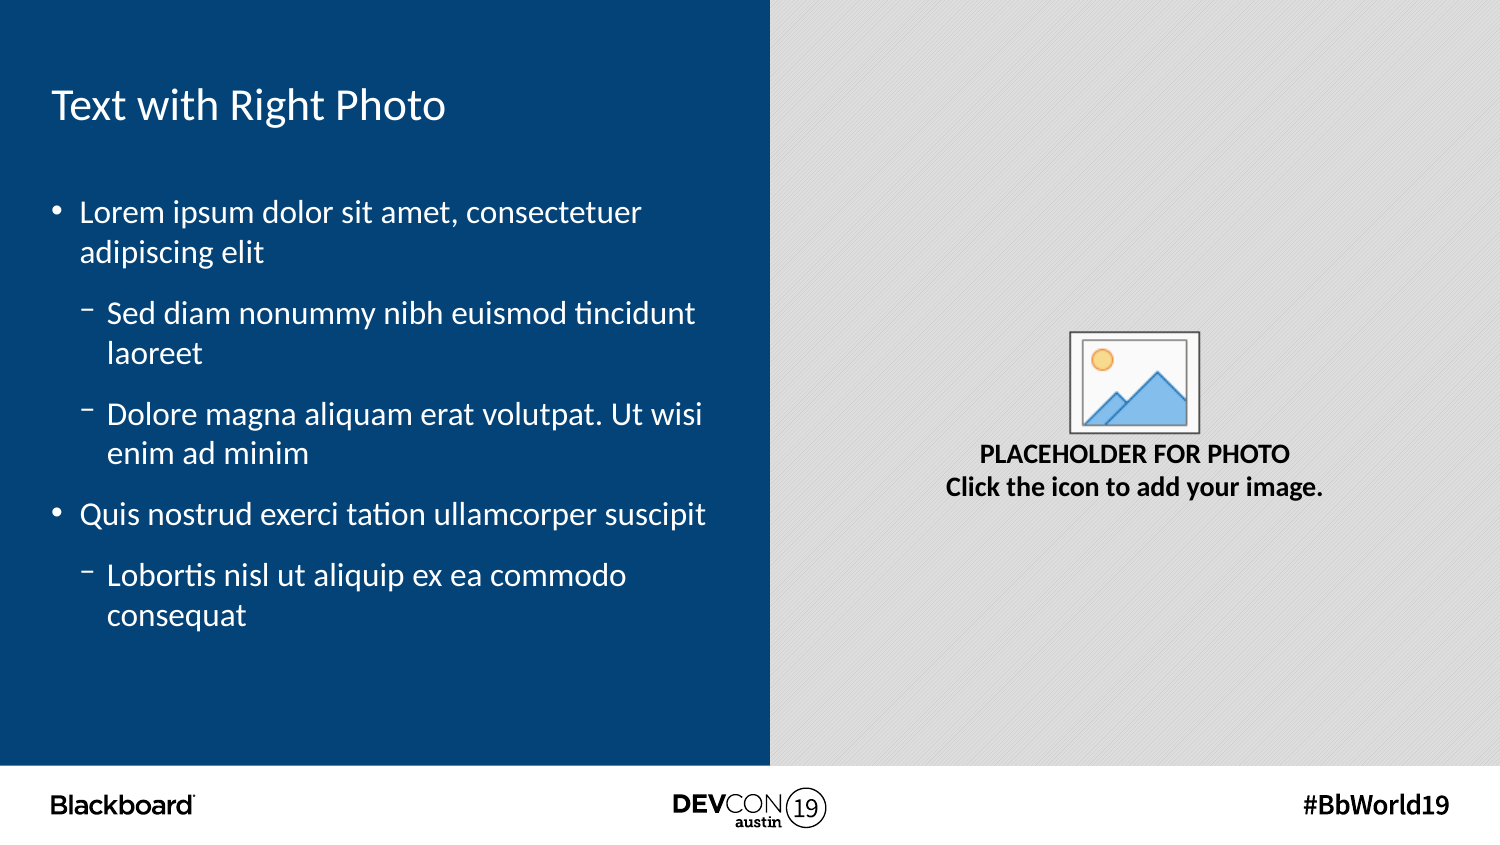

# Text with Right Photo
Lorem ipsum dolor sit amet, consectetuer adipiscing elit
Sed diam nonummy nibh euismod tincidunt laoreet
Dolore magna aliquam erat volutpat. Ut wisi enim ad minim
Quis nostrud exerci tation ullamcorper suscipit
Lobortis nisl ut aliquip ex ea commodo consequat